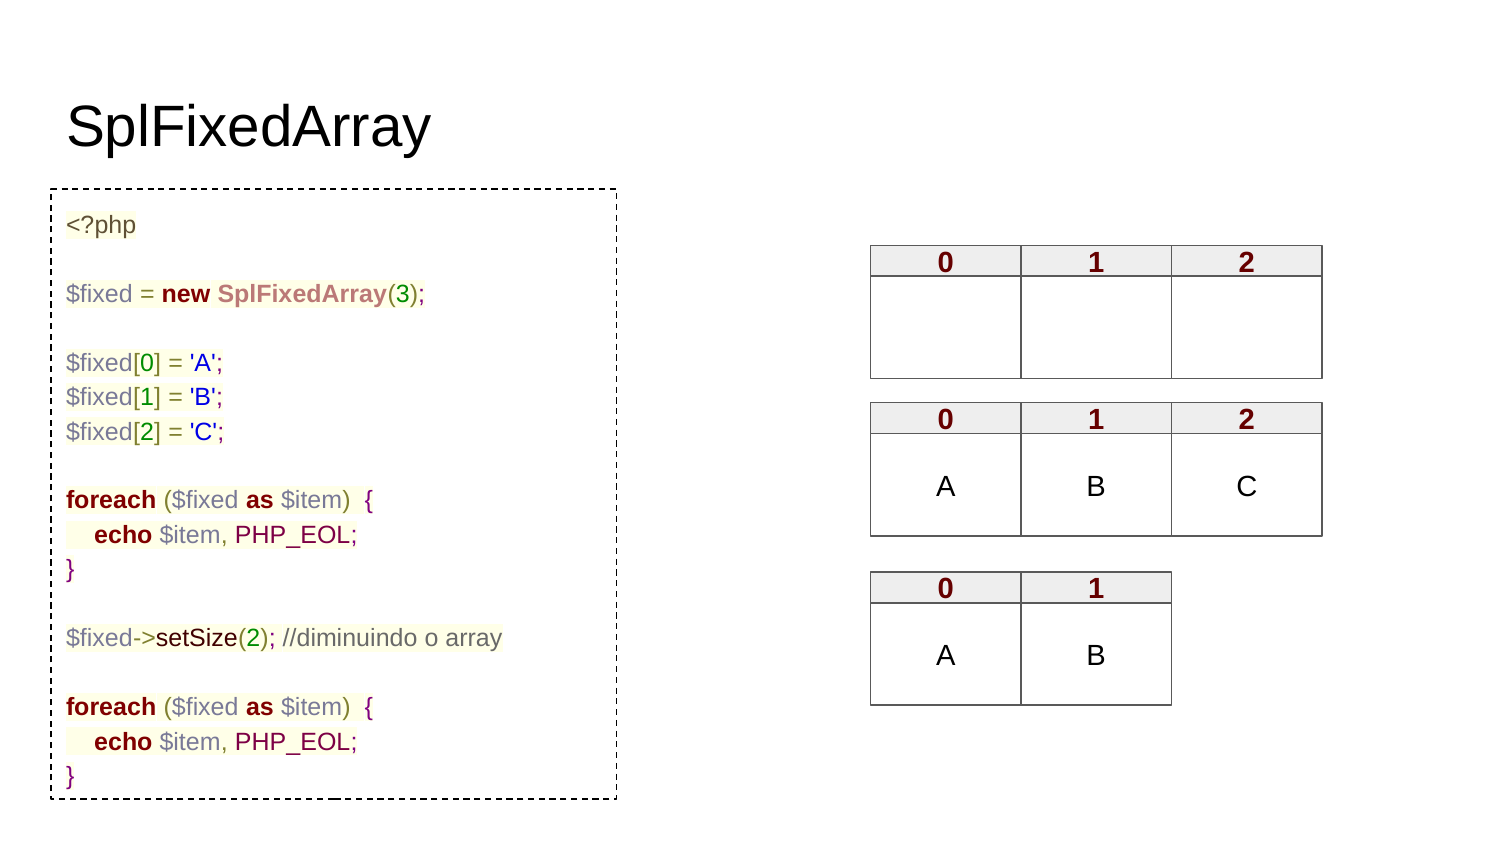

# SplFixedArray
<?php
$fixed = new SplFixedArray(3);
$fixed[0] = 'A';
$fixed[1] = 'B';
$fixed[2] = 'C';
foreach ($fixed as $item)  {
    echo $item, PHP_EOL;
}
$fixed->setSize(2); //diminuindo o array
foreach ($fixed as $item)  {
    echo $item, PHP_EOL;
}

0

2

1

0
A
1
B
2
C
0
A
1
B